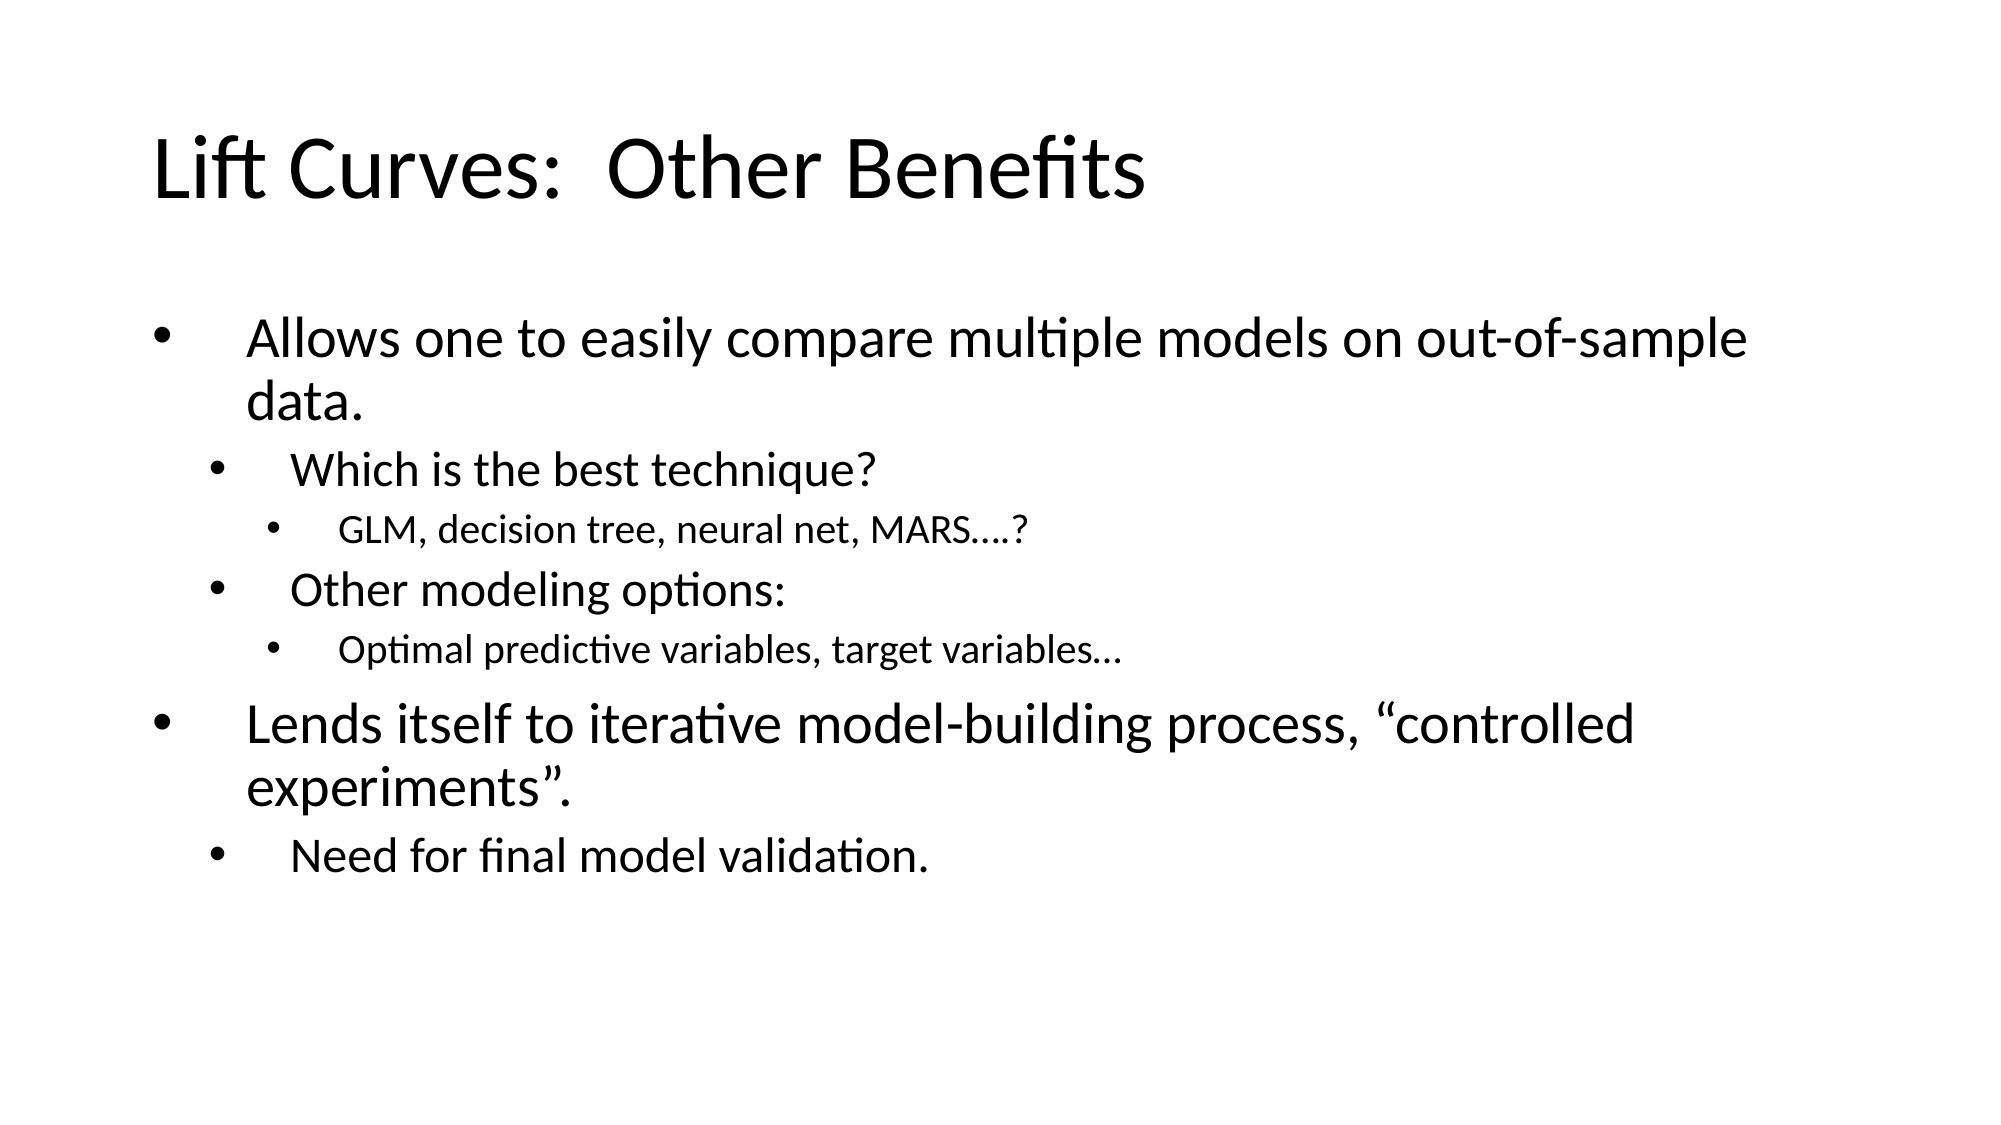

# Lift Curves:  Other Benefits
Allows one to easily compare multiple models on out-of-sample data.
Which is the best technique?
GLM, decision tree, neural net, MARS….?
Other modeling options:
Optimal predictive variables, target variables…
Lends itself to iterative model-building process, “controlled experiments”.
Need for final model validation.